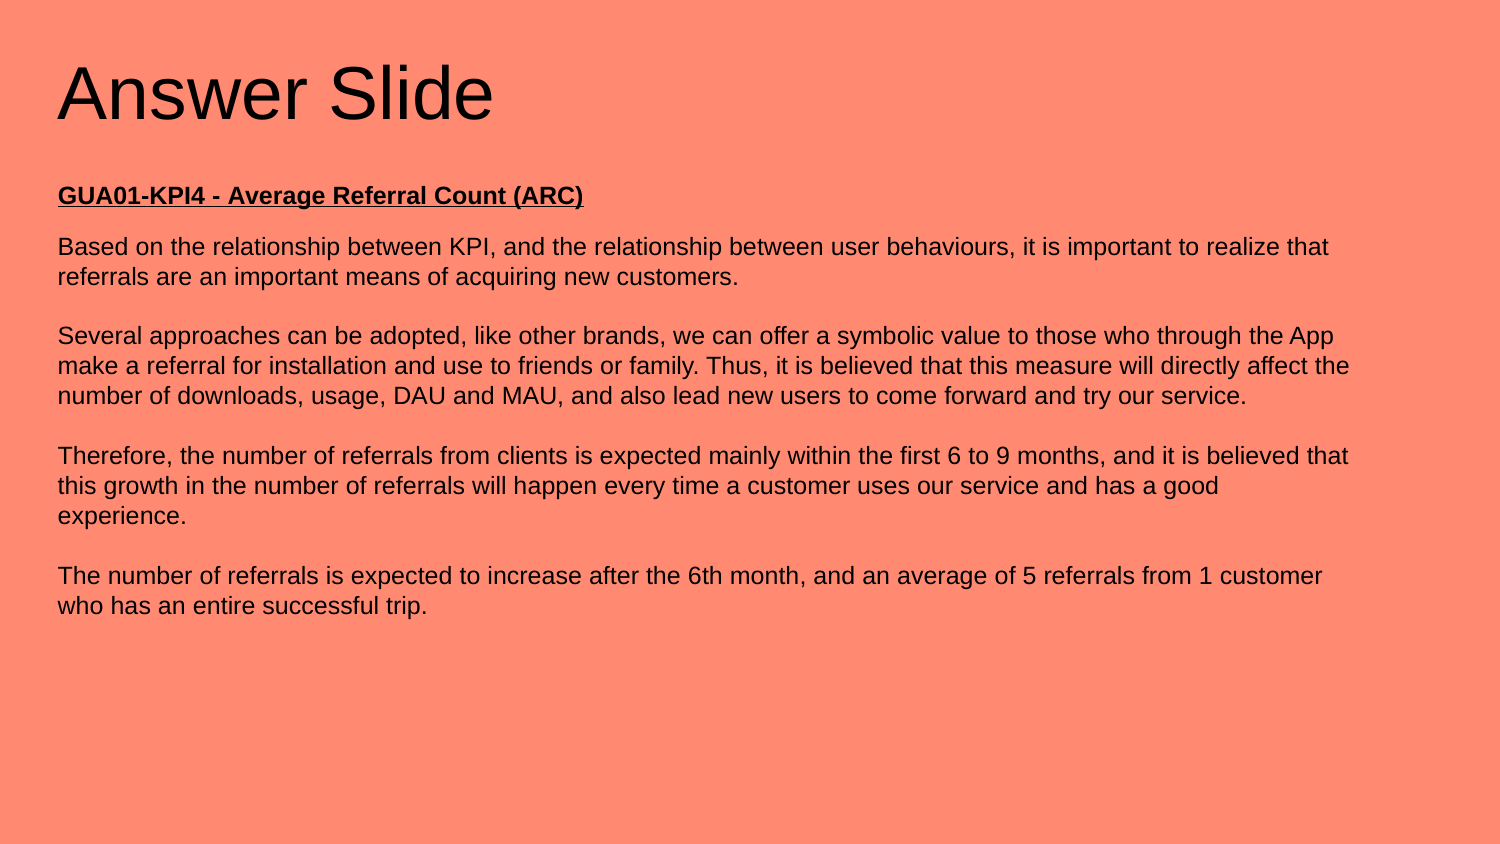

# Answer Slide

GUA01-KPI4 - Average Referral Count (ARC)
Based on the relationship between KPI, and the relationship between user behaviours, it is important to realize that referrals are an important means of acquiring new customers.

Several approaches can be adopted, like other brands, we can offer a symbolic value to those who through the App make a referral for installation and use to friends or family. Thus, it is believed that this measure will directly affect the number of downloads, usage, DAU and MAU, and also lead new users to come forward and try our service.

Therefore, the number of referrals from clients is expected mainly within the first 6 to 9 months, and it is believed that this growth in the number of referrals will happen every time a customer uses our service and has a good experience.

The number of referrals is expected to increase after the 6th month, and an average of 5 referrals from 1 customer who has an entire successful trip.